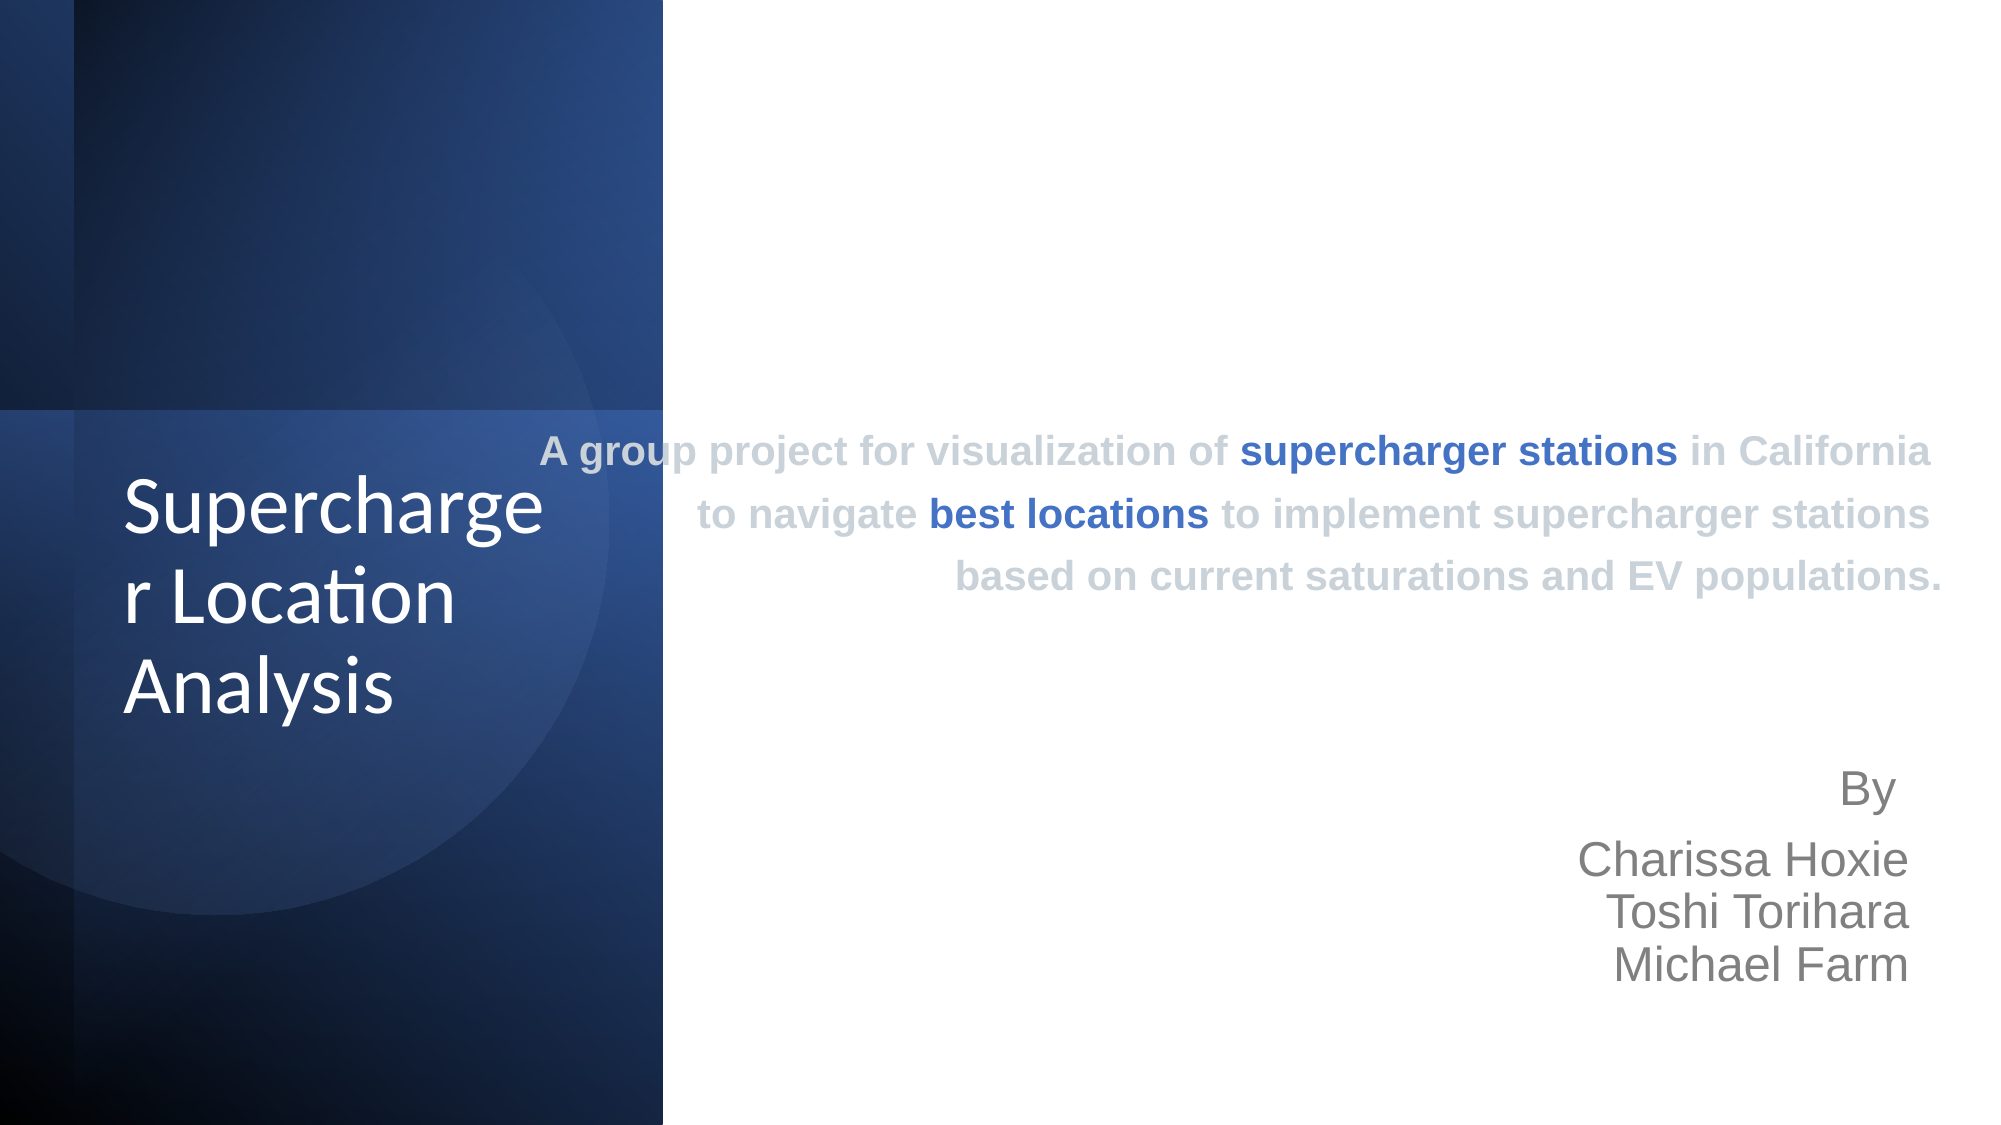

A group project for visualization of supercharger stations in California
to navigate best locations to implement supercharger stations
based on current saturations and EV populations.

Supercharger Location Analysis
By
Charissa Hoxie
Toshi Torihara
Michael Farm